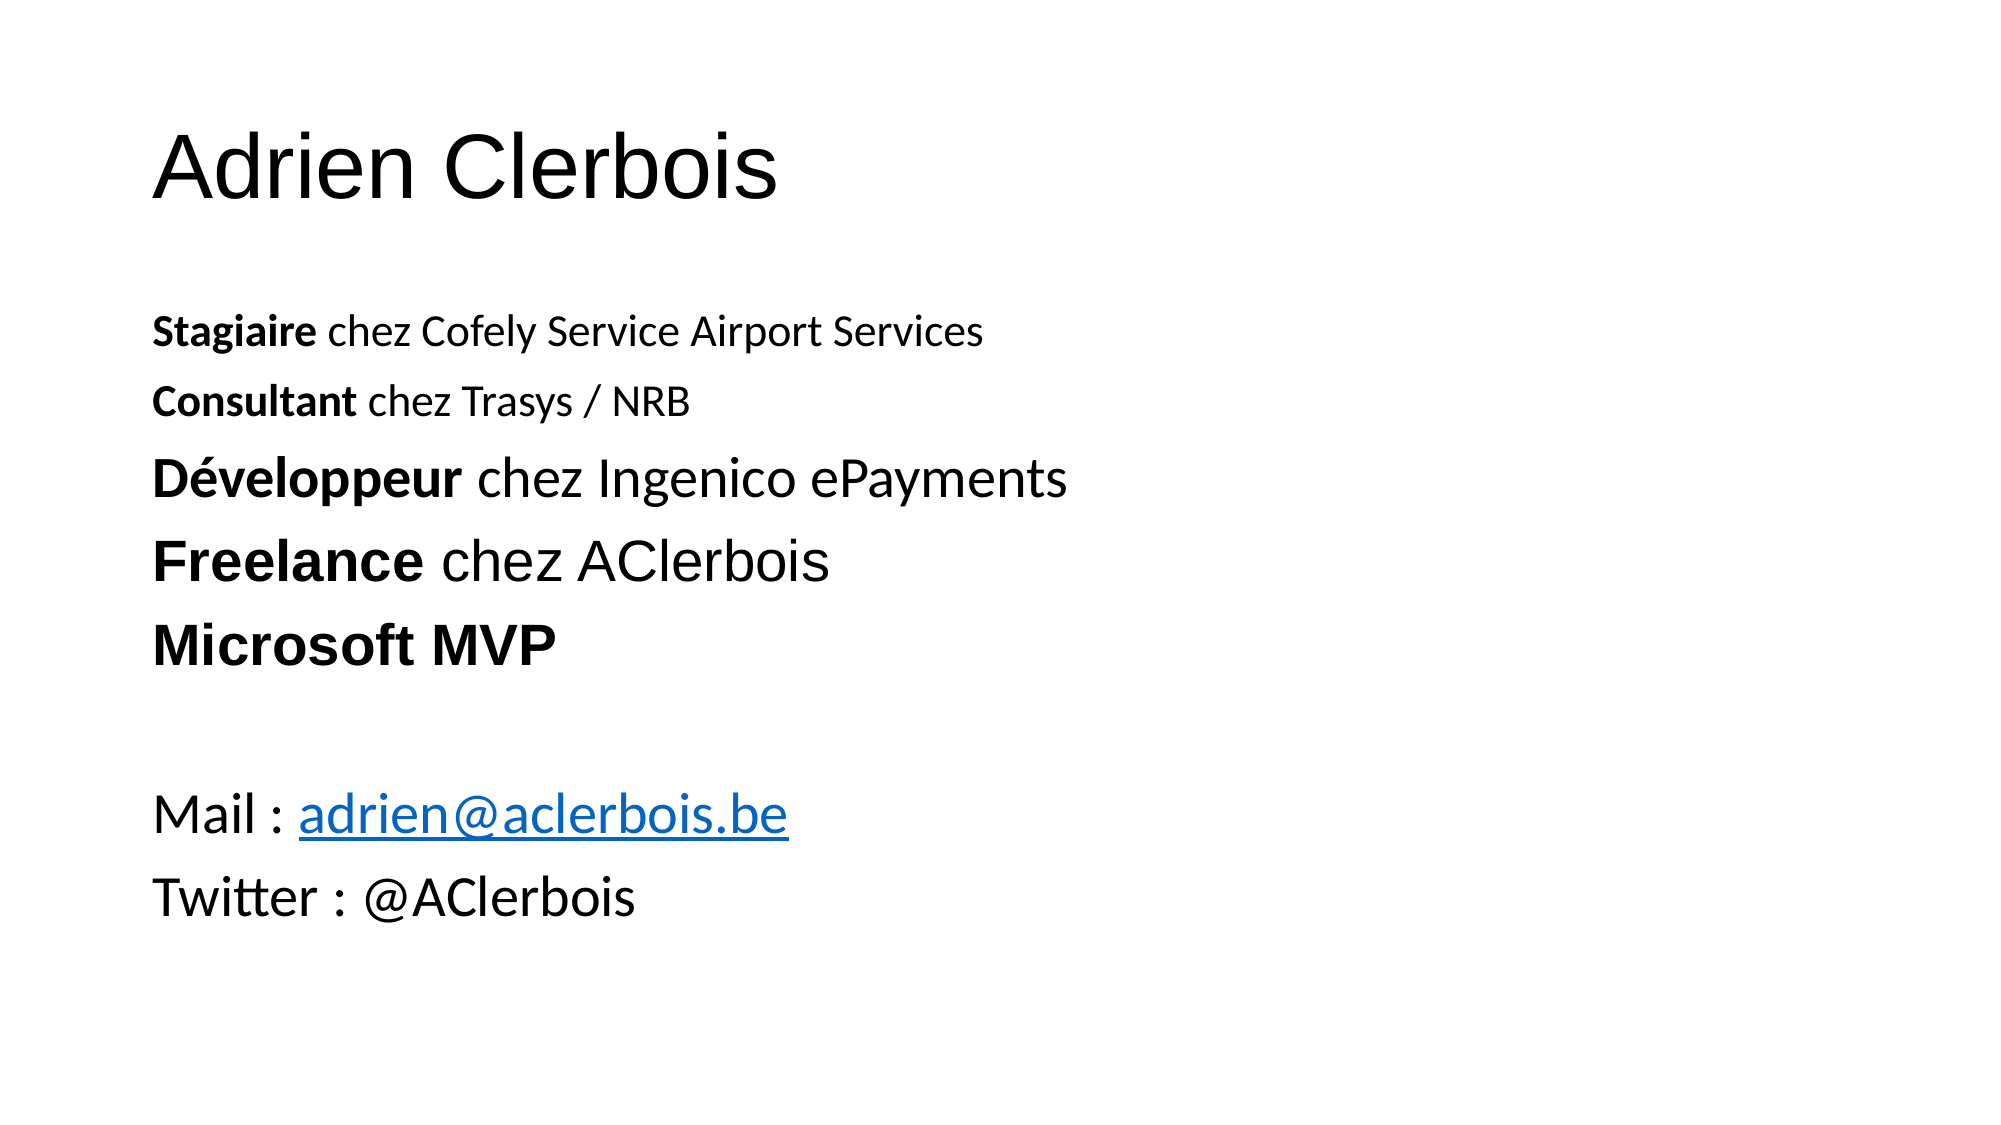

# Adrien Clerbois
Stagiaire chez Cofely Service Airport Services
Consultant chez Trasys / NRB
Développeur chez Ingenico ePayments
Freelance chez AClerbois
Microsoft MVP

Mail : adrien@aclerbois.be
Twitter : @AClerbois